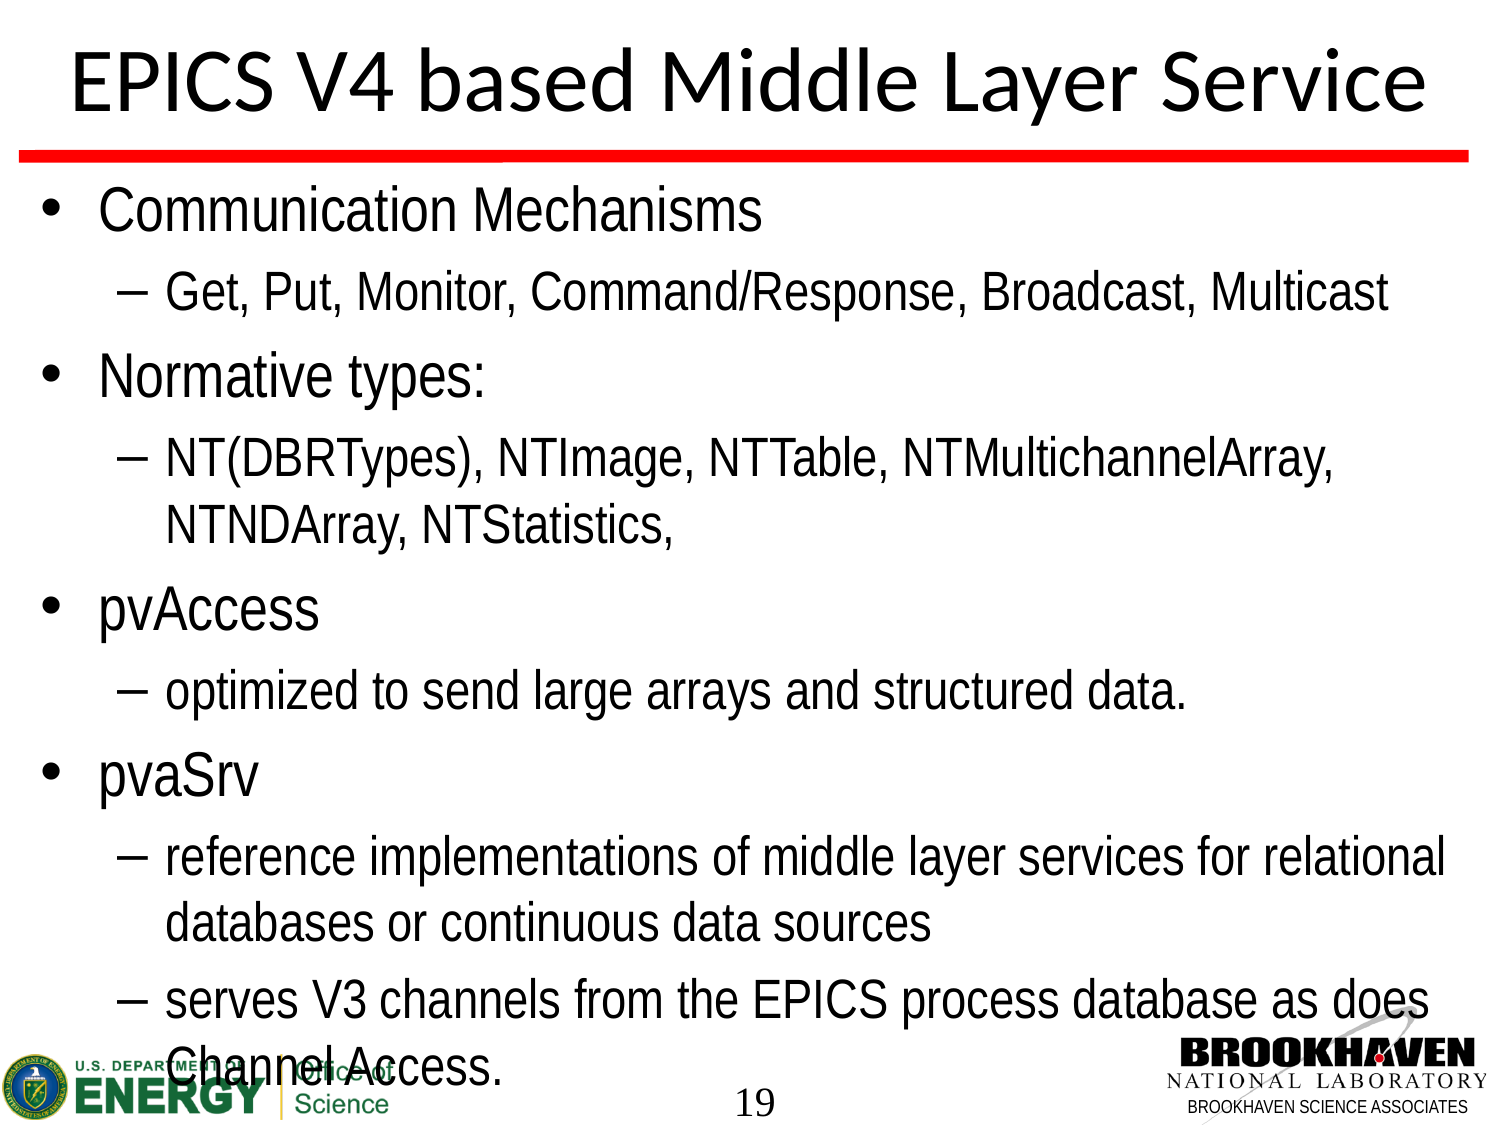

# EPICS V4 based Middle Layer Service
Communication Mechanisms
Get, Put, Monitor, Command/Response, Broadcast, Multicast
Normative types:
NT(DBRTypes), NTImage, NTTable, NTMultichannelArray, NTNDArray, NTStatistics,
pvAccess
optimized to send large arrays and structured data.
pvaSrv
reference implementations of middle layer services for relational databases or continuous data sources
serves V3 channels from the EPICS process database as does Channel Access.